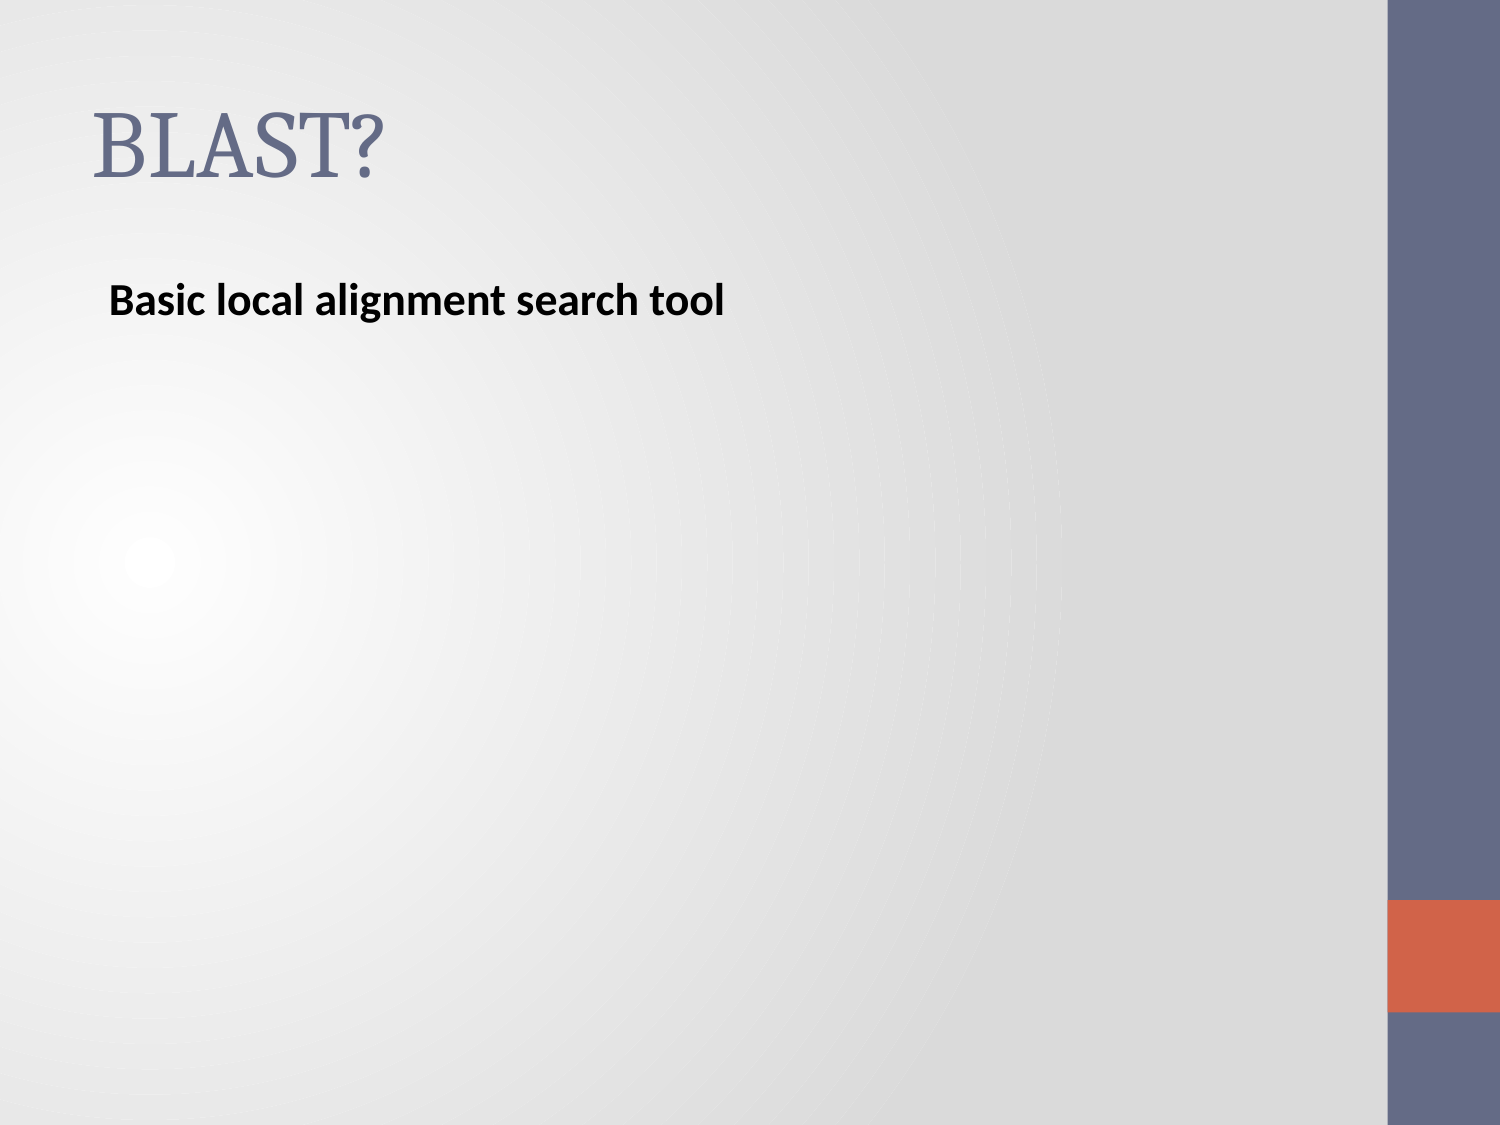

# BLAST?
Basic local alignment search tool